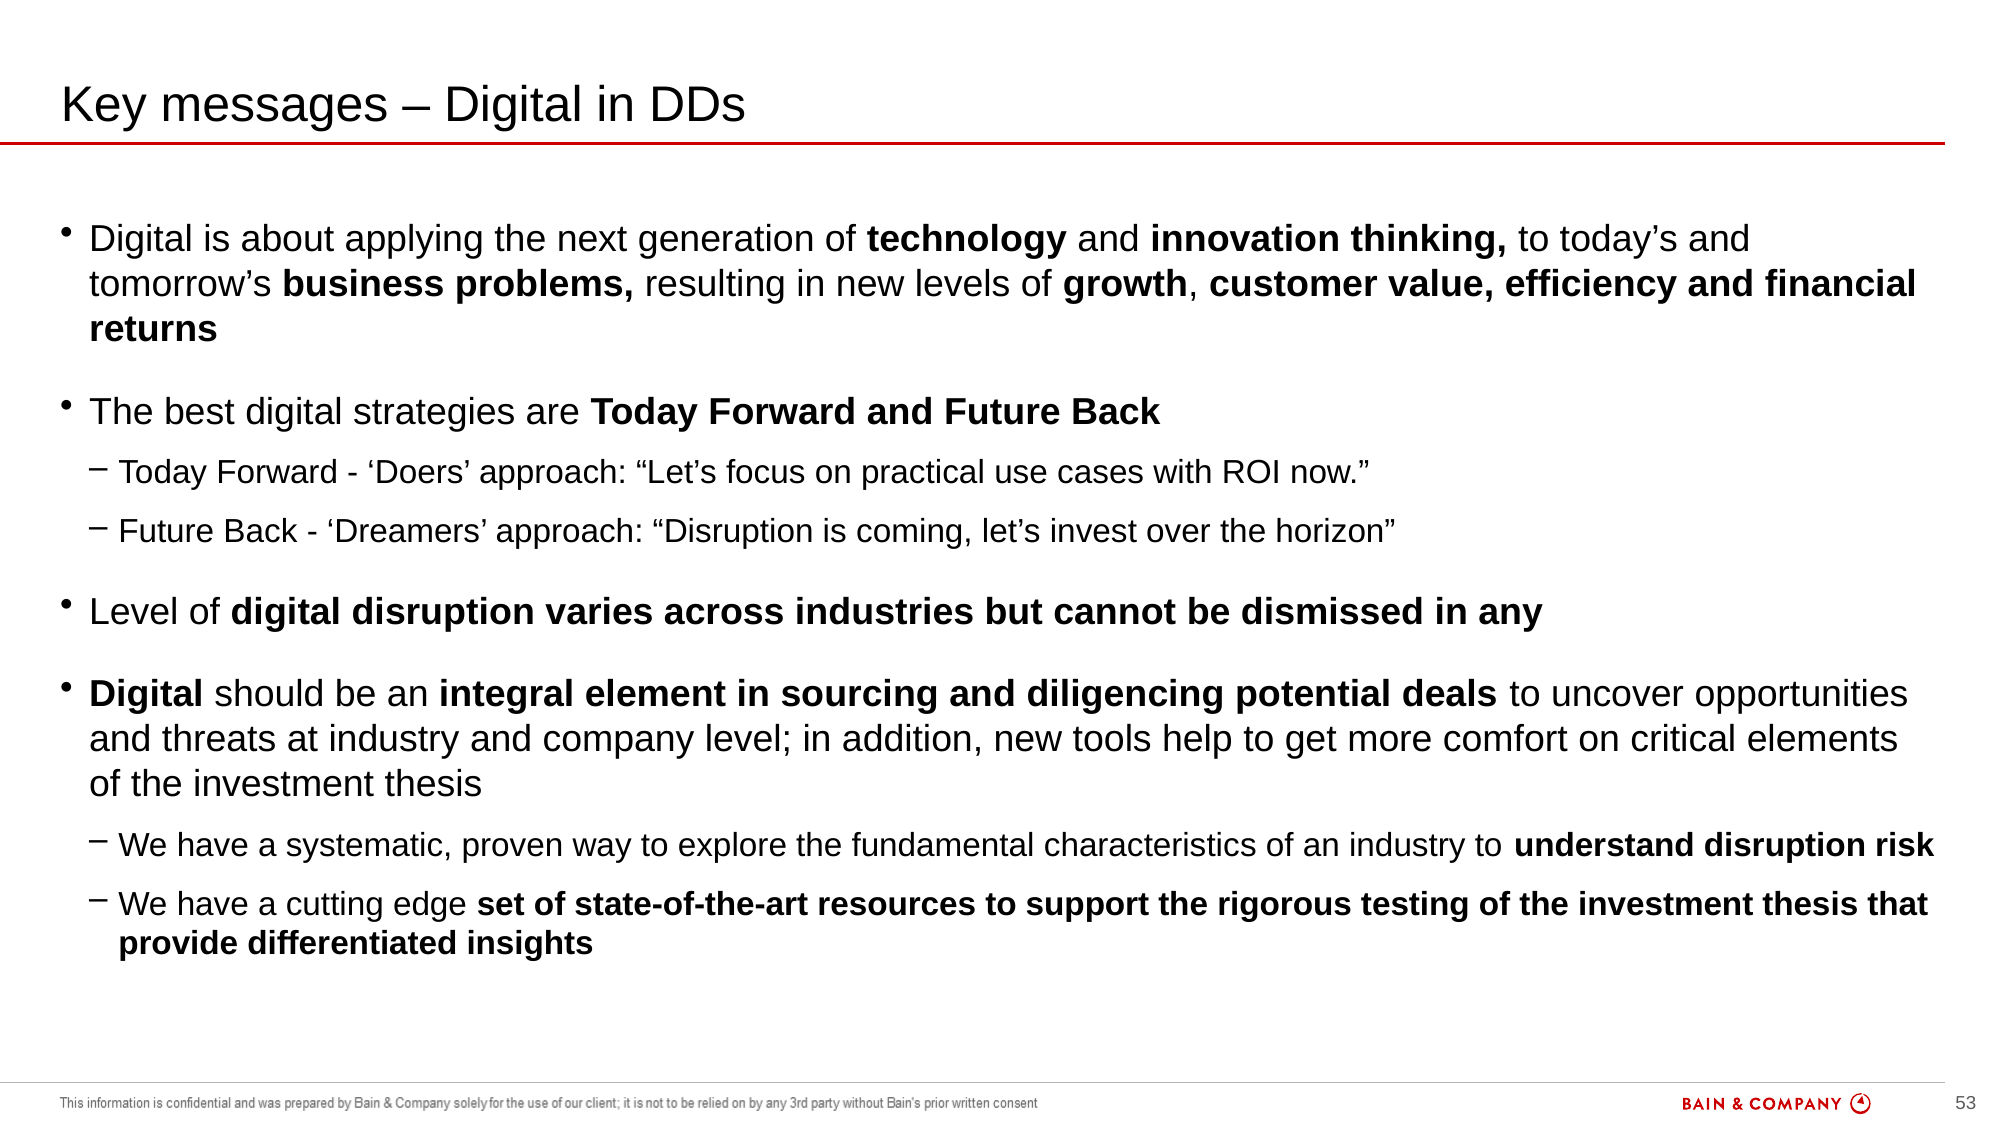

# Key messages – Digital in DDs
overall_1_131865314068518451 columns_1_131865314068518451 4_1_131865963226728346
Digital is about applying the next generation of technology and innovation thinking, to today’s and tomorrow’s business problems, resulting in new levels of growth, customer value, efficiency and financial returns
The best digital strategies are Today Forward and Future Back
Today Forward - ‘Doers’ approach: “Let’s focus on practical use cases with ROI now.”
Future Back - ‘Dreamers’ approach: “Disruption is coming, let’s invest over the horizon”
Level of digital disruption varies across industries but cannot be dismissed in any
Digital should be an integral element in sourcing and diligencing potential deals to uncover opportunities and threats at industry and company level; in addition, new tools help to get more comfort on critical elements of the investment thesis
We have a systematic, proven way to explore the fundamental characteristics of an industry to understand disruption risk
We have a cutting edge set of state-of-the-art resources to support the rigorous testing of the investment thesis that provide differentiated insights